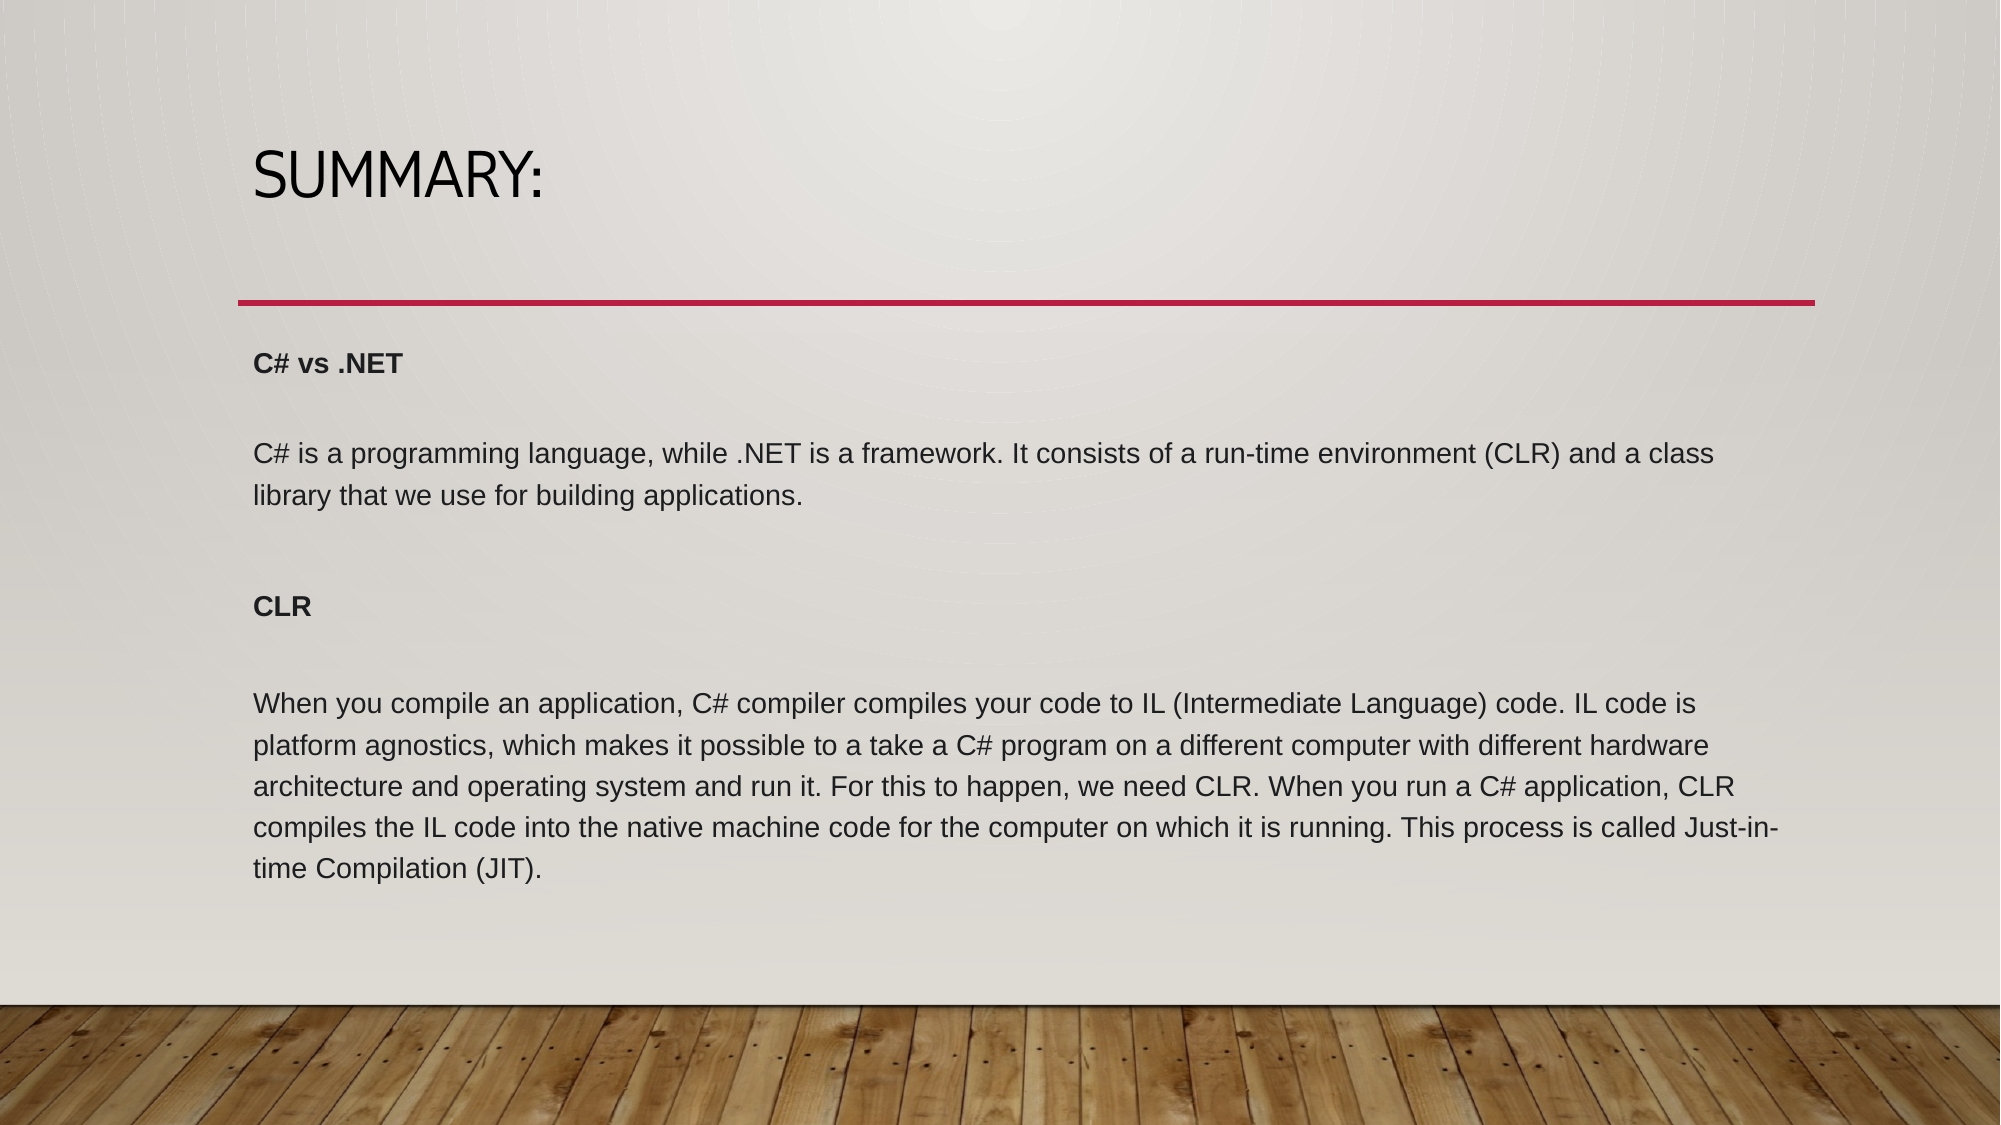

# Summary:
C# vs .NET
C# is a programming language, while .NET is a framework. It consists of a run-time environment (CLR) and a class library that we use for building applications.

CLR
When you compile an application, C# compiler compiles your code to IL (Intermediate Language) code. IL code is platform agnostics, which makes it possible to a take a C# program on a different computer with different hardware architecture and operating system and run it. For this to happen, we need CLR. When you run a C# application, CLR compiles the IL code into the native machine code for the computer on which it is running. This process is called Just-in-time Compilation (JIT).